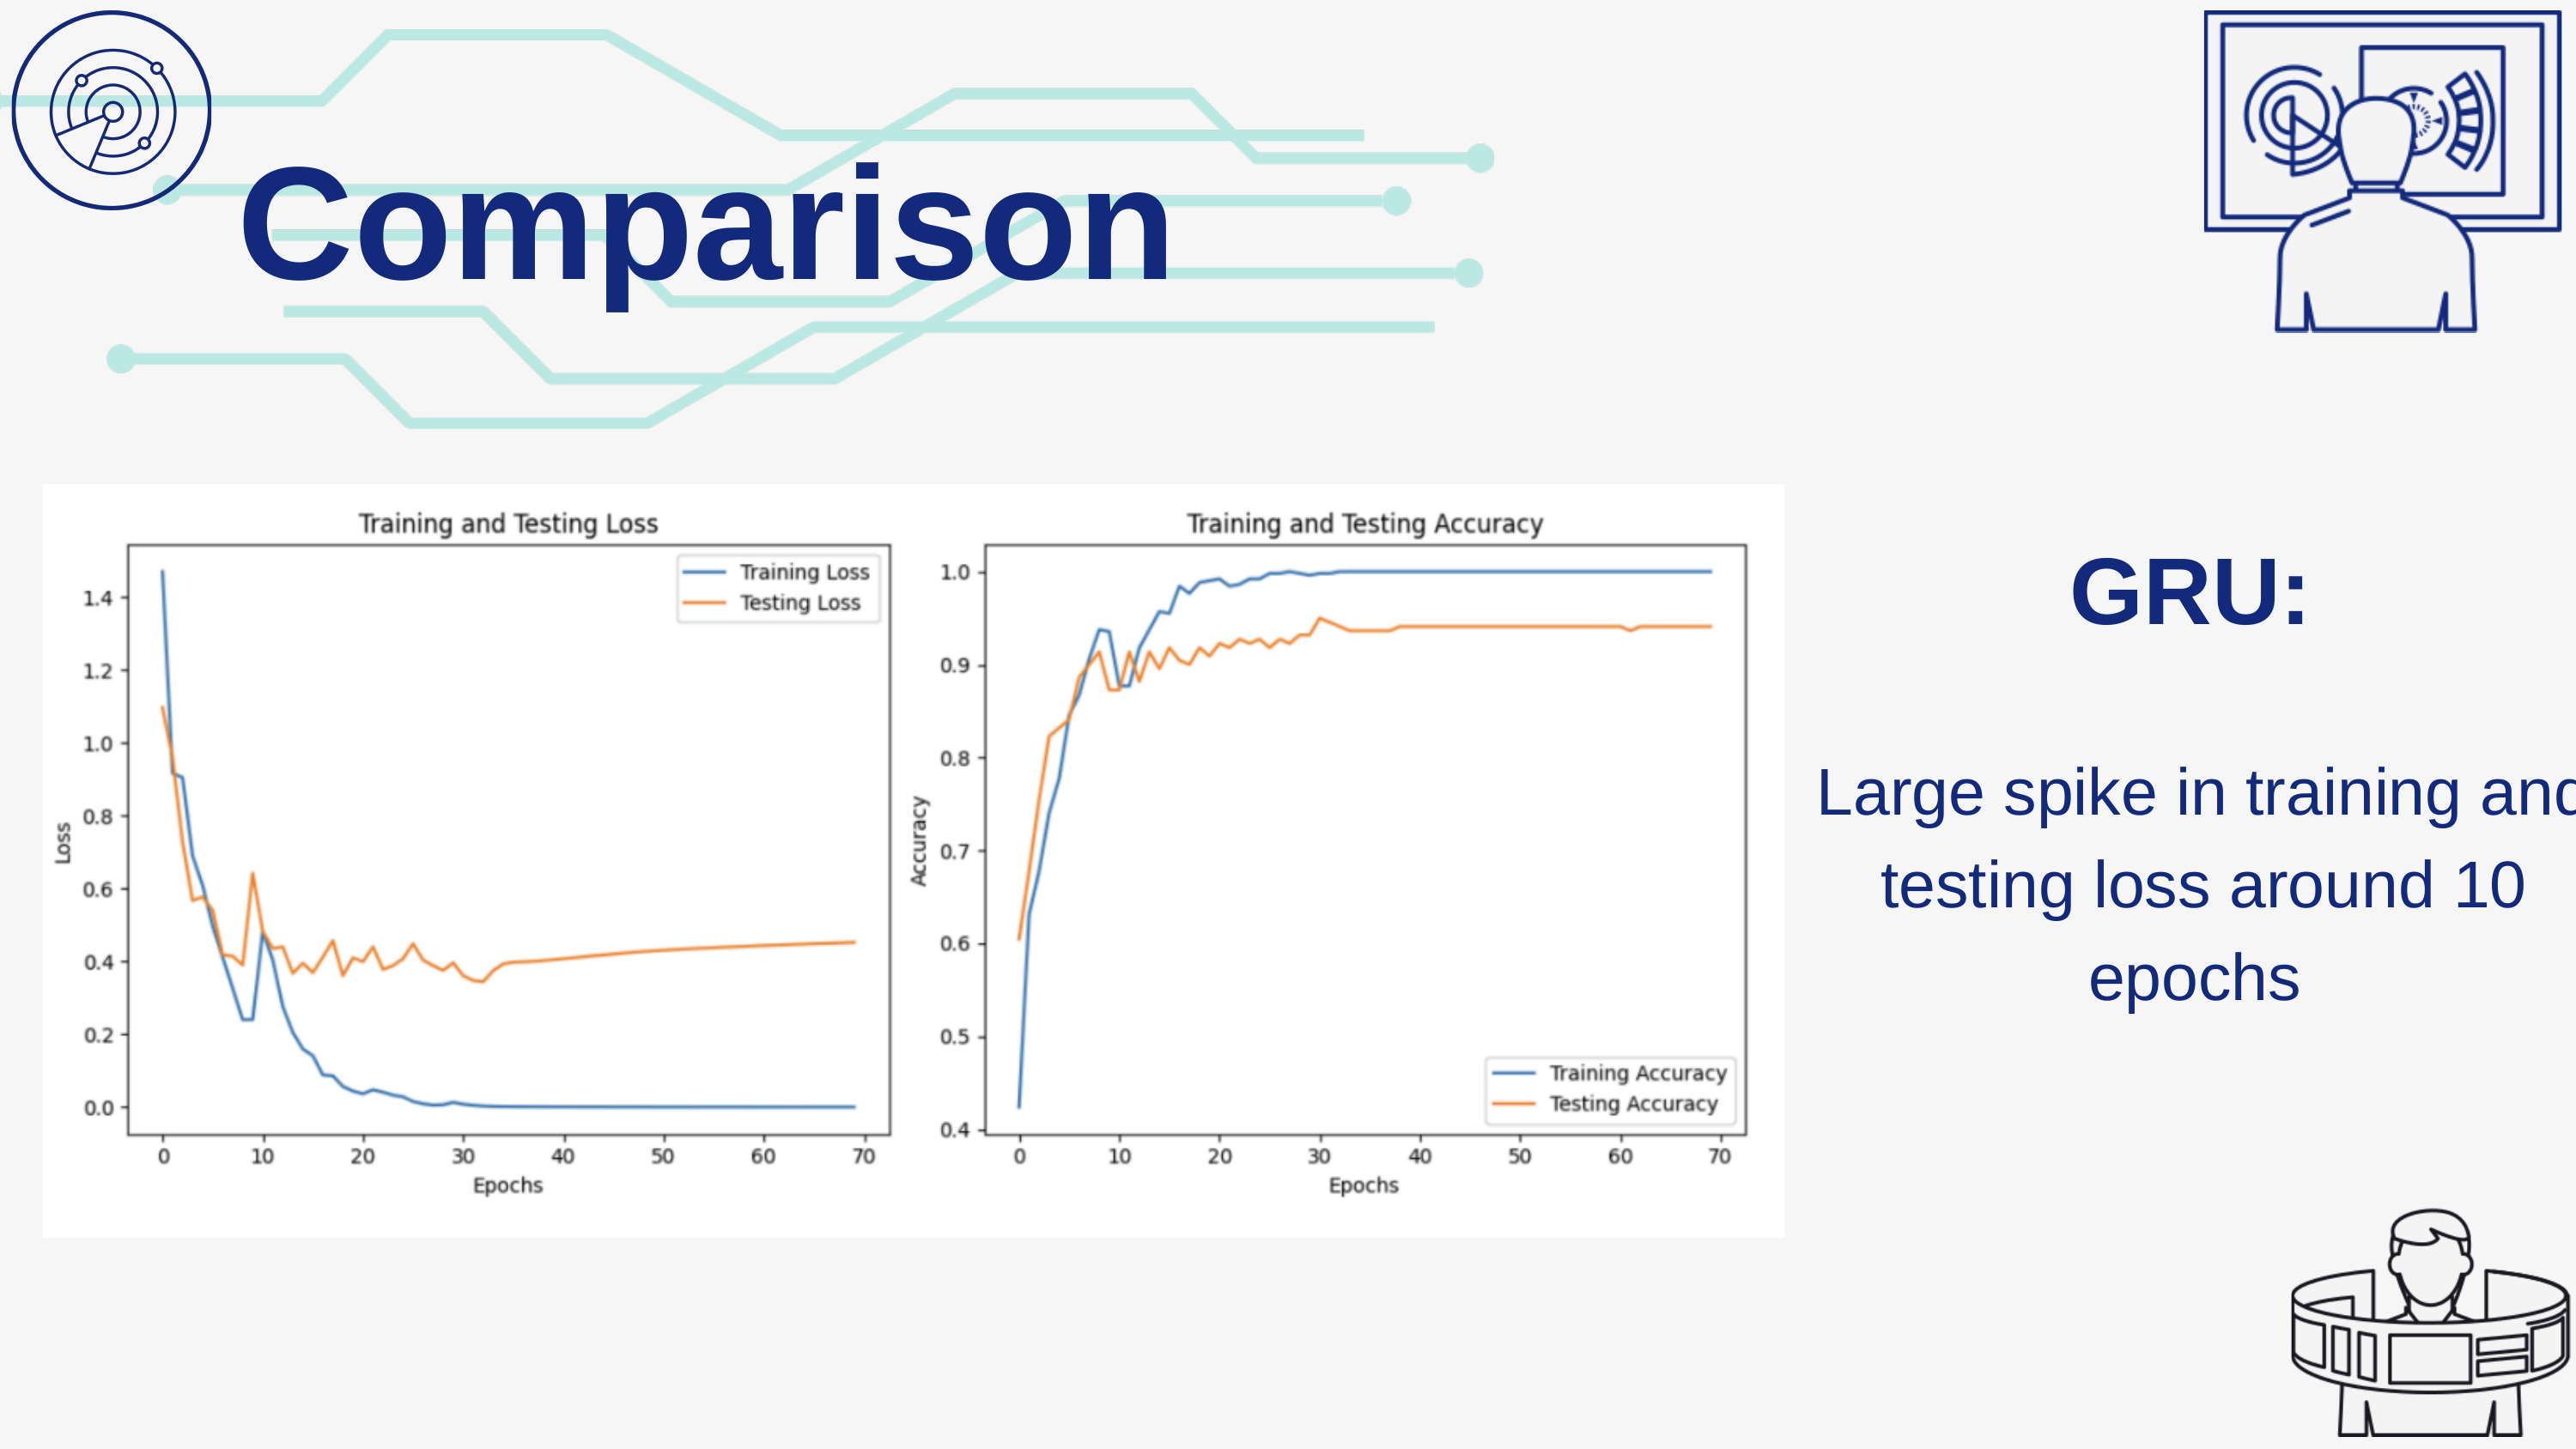

Comparison

GRU:

Large spike in training and testing loss around 10 epochs